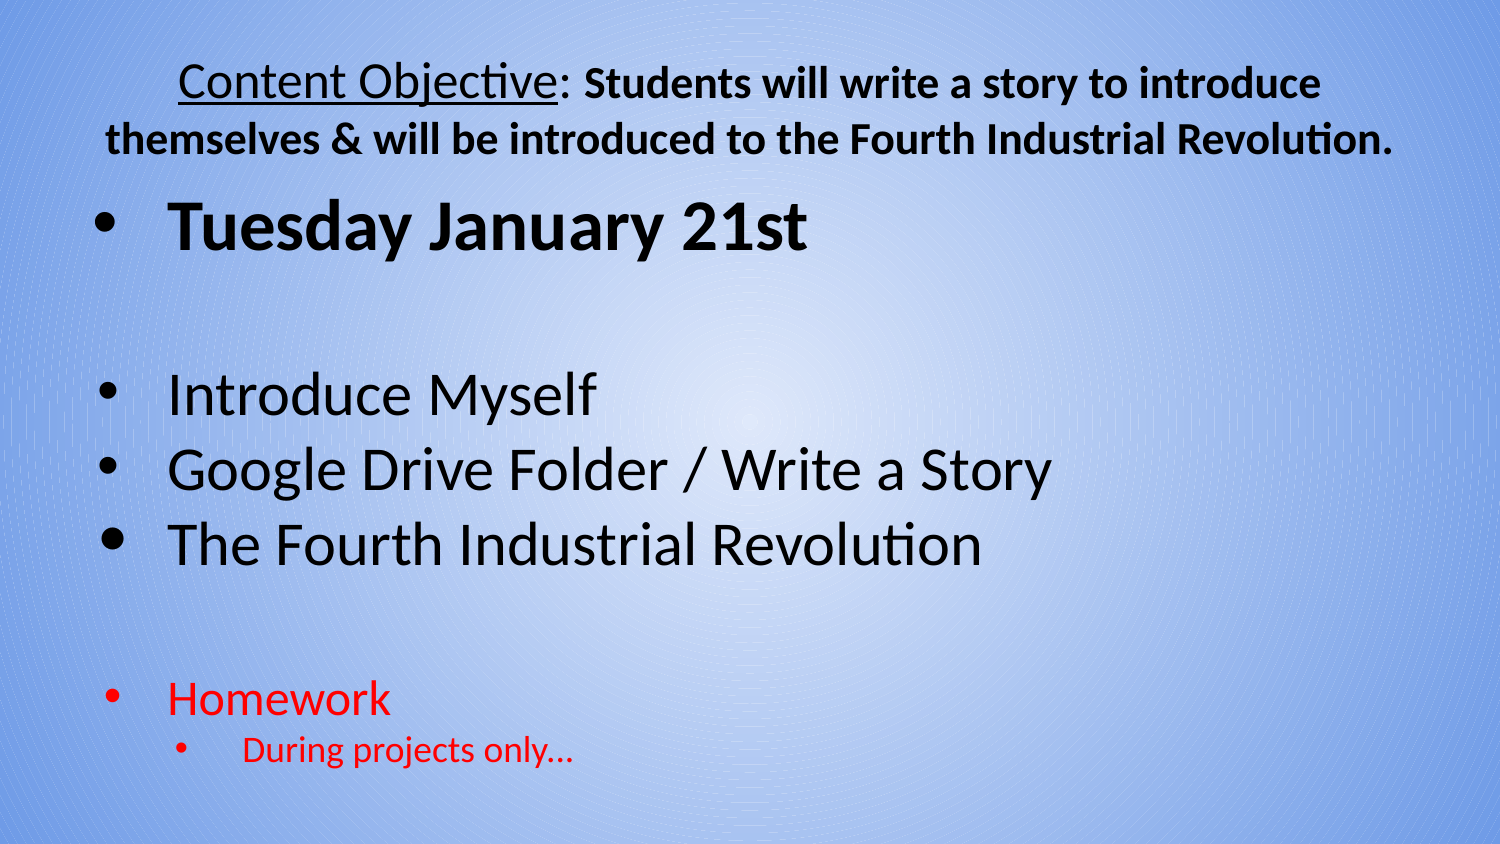

Content Objective: Students will write a story to introduce themselves & will be introduced to the Fourth Industrial Revolution.
Tuesday January 21st

Introduce Myself
Google Drive Folder / Write a Story
The Fourth Industrial Revolution

Homework
During projects only...